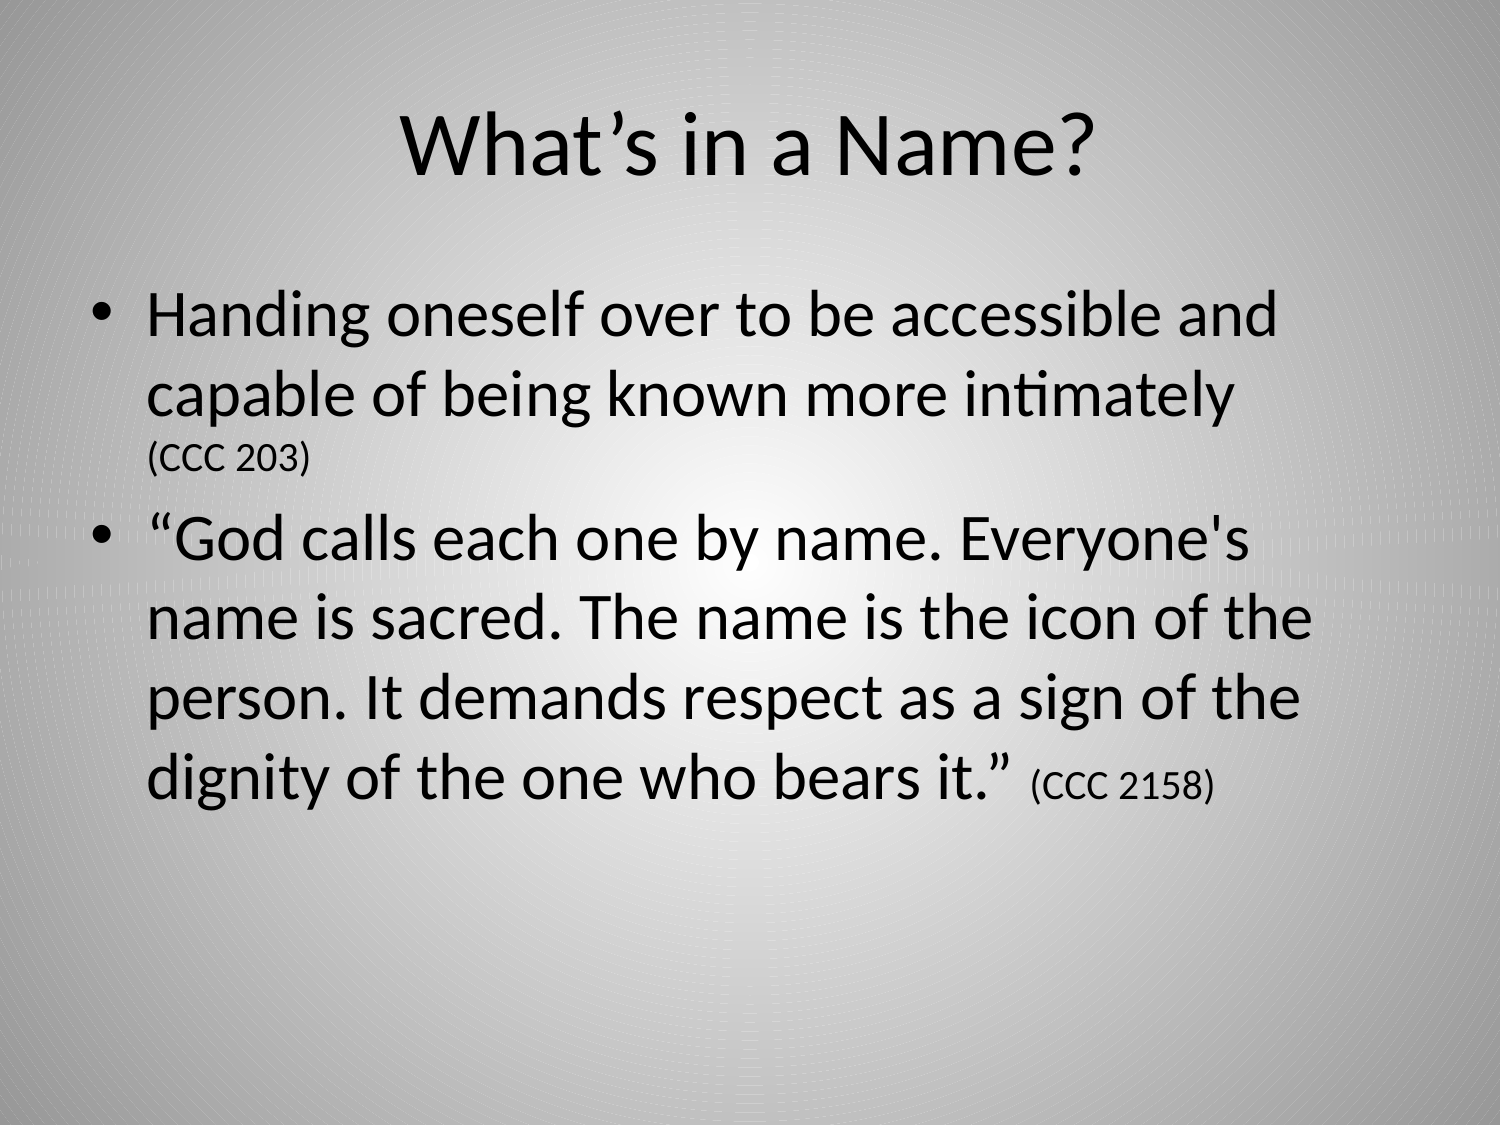

# What’s in a Name?
Handing oneself over to be accessible and capable of being known more intimately
(CCC 203)
“God calls each one by name. Everyone's name is sacred. The name is the icon of the person. It demands respect as a sign of the dignity of the one who bears it.” (CCC 2158)